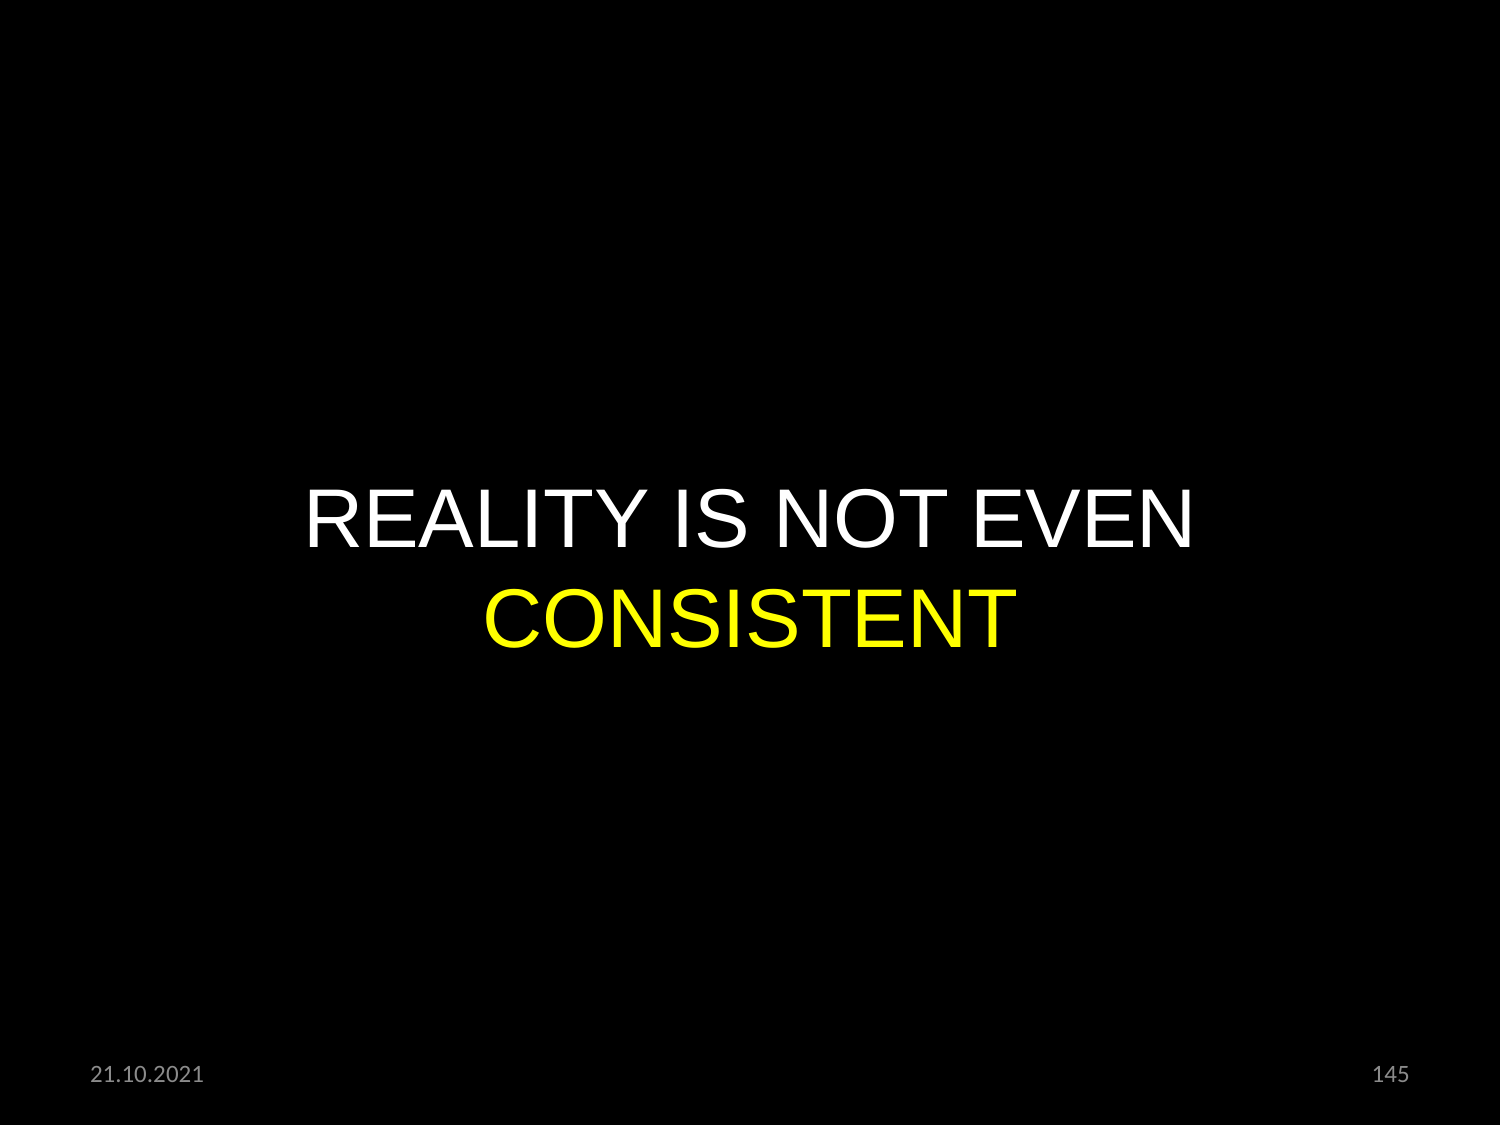

REALITY IS NOT EVEN CONSISTENT
21.10.2021
145